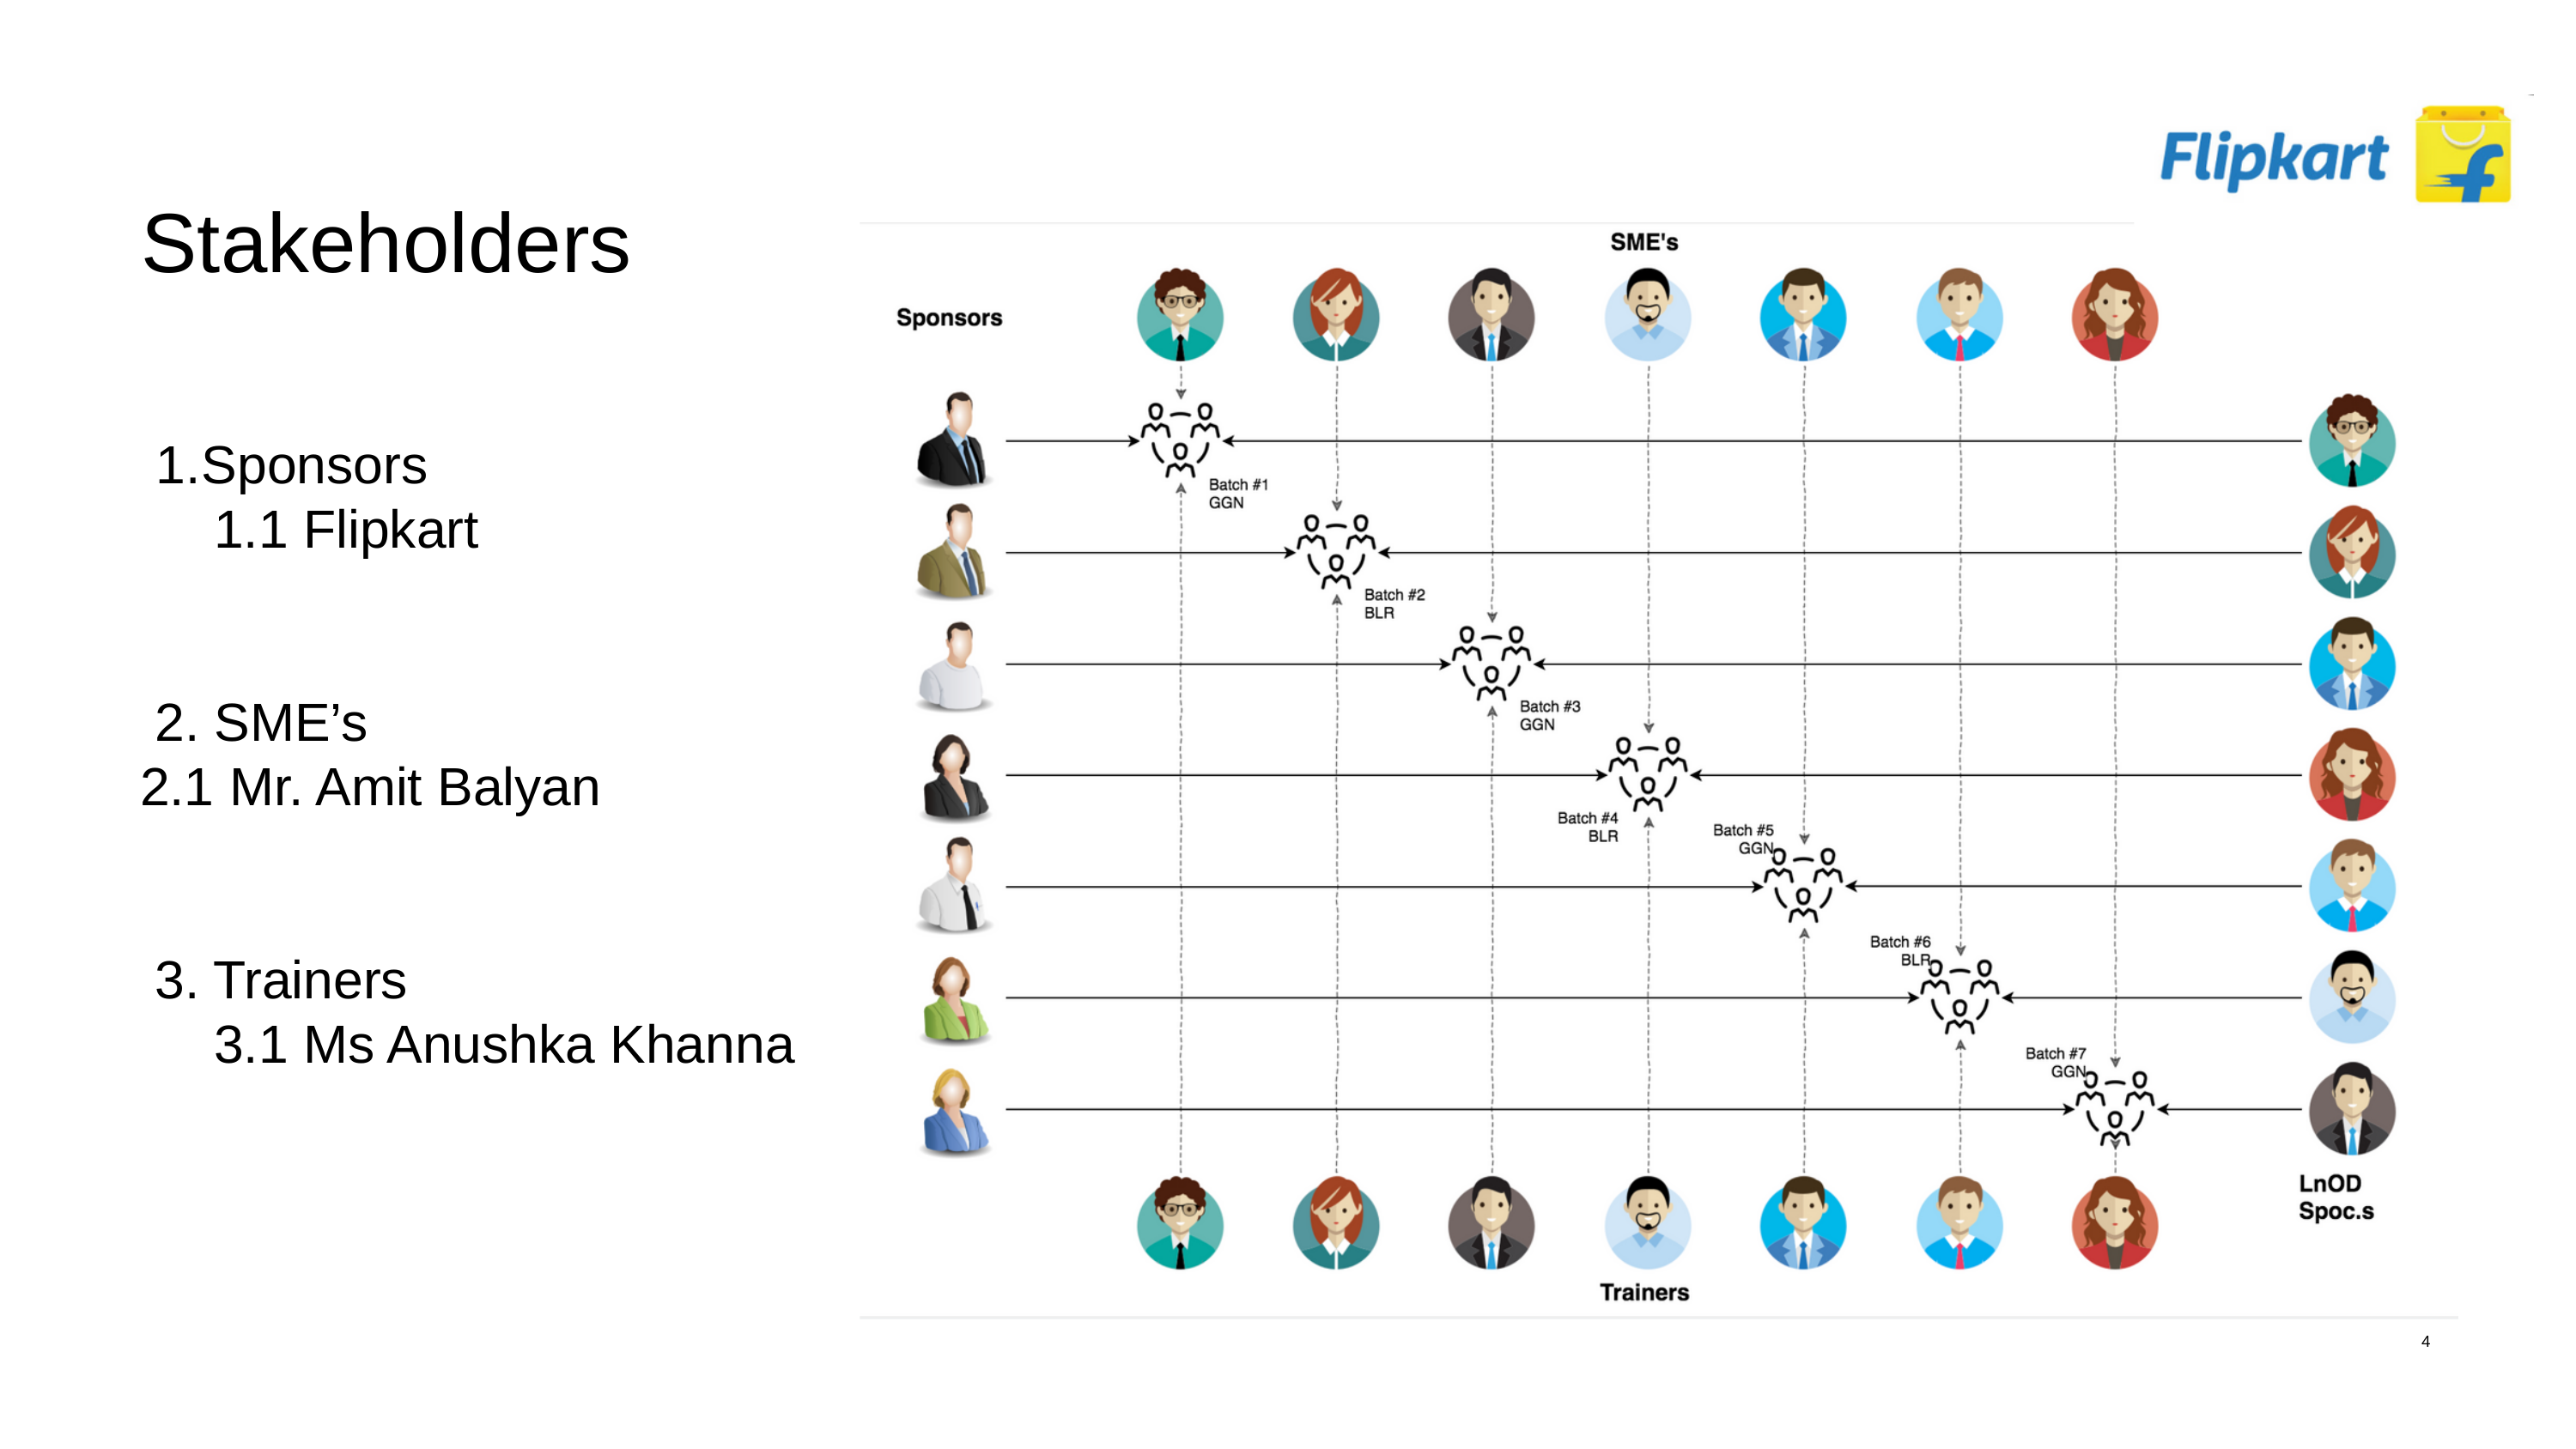

Stakeholders

Sponsors
       1.1 Flipkart

   2. SME’s
  2.1 Mr. Amit Balyan

   3. Trainers
       3.1 Ms Anushka Khanna

4